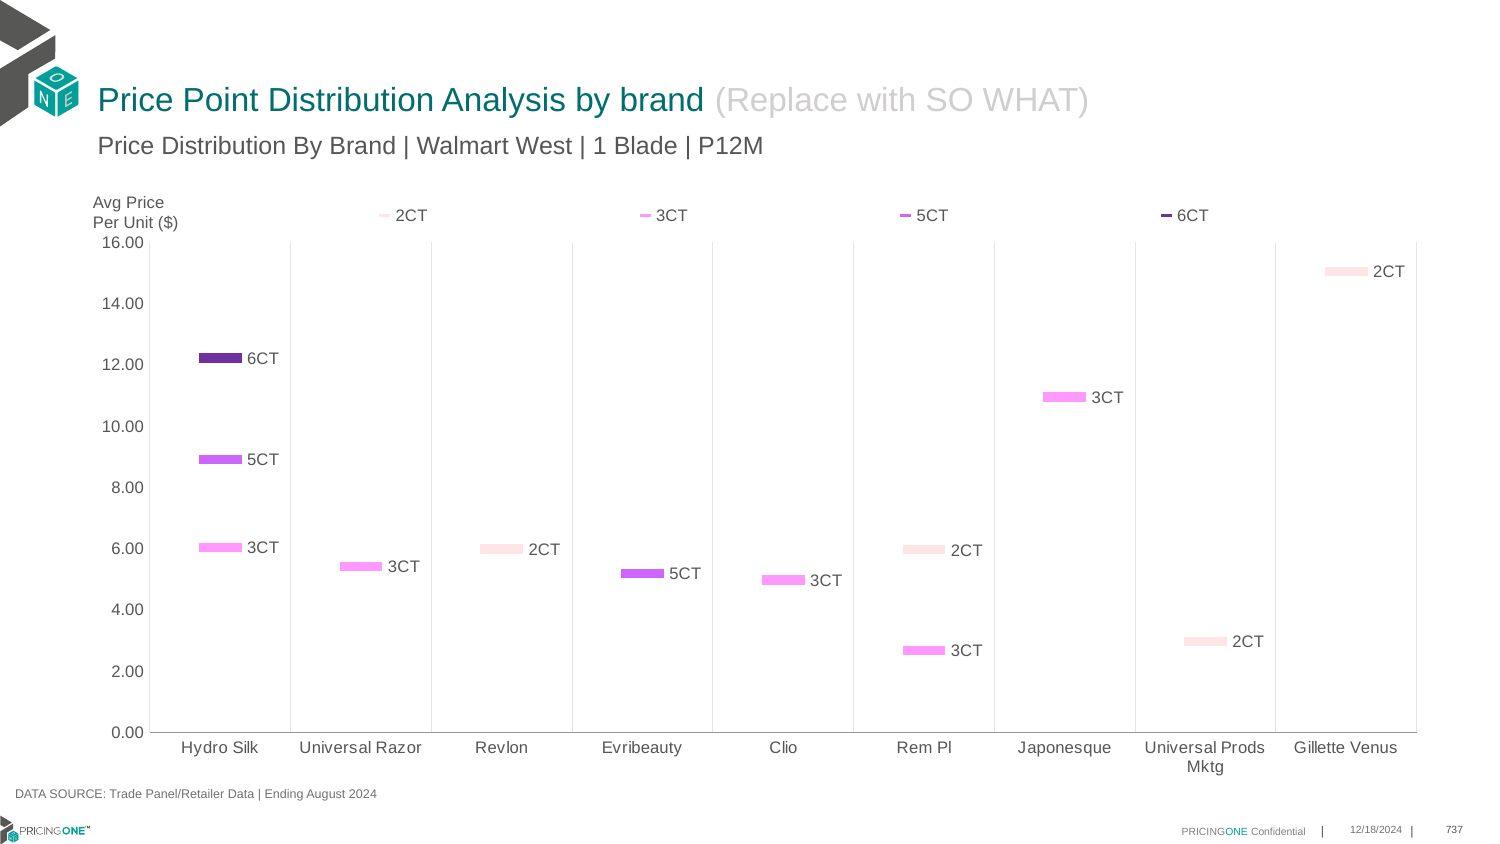

# Price Point Distribution Analysis by brand (Replace with SO WHAT)
Price Distribution By Brand | Walmart West | 1 Blade | P12M

### Chart

| Category | 2CT | 3CT | 5CT | 6CT |
|---|---|---|---|---|
| Hydro Silk | None | 6.01847230100208 | 8.90589678850374 | 12.205561926605505 |
| Universal Razor | None | 5.4013524447280306 | None | None |
| Revlon | 5.979456906729634 | None | None | None |
| Evribeauty | None | None | 5.165004731695349 | None |
| Clio | None | 4.960100008621433 | None | None |
| Rem Pl | 5.952276753152026 | 2.66983675097303 | None | None |
| Japonesque | None | 10.935407459784338 | None | None |
| Universal Prods Mktg | 2.9475315691584822 | None | None | None |
| Gillette Venus | 15.027511800404586 | None | None | None |
Avg Price
Per Unit ($)
DATA SOURCE: Trade Panel/Retailer Data | Ending August 2024
12/18/2024
737